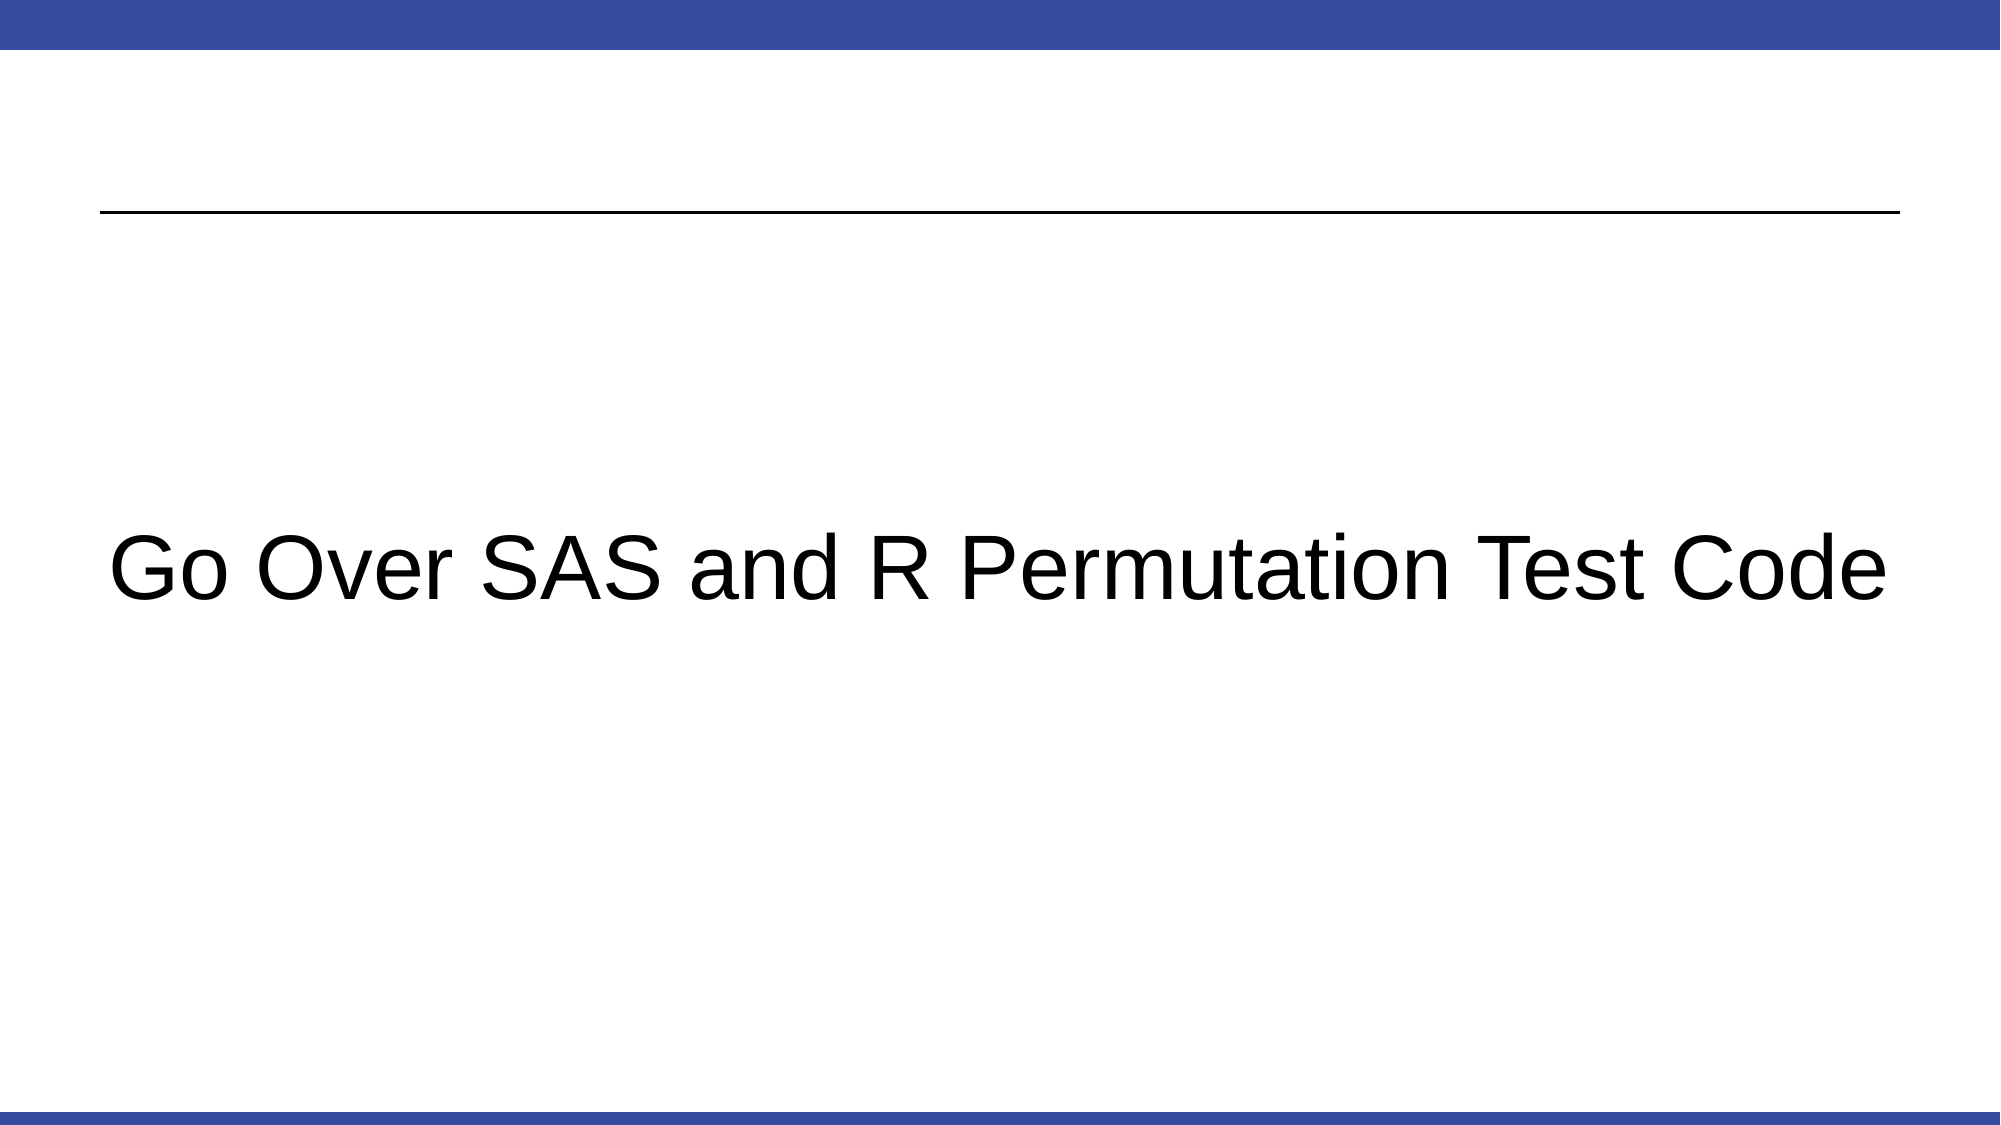

# Go Over SAS and R Permutation Test Code